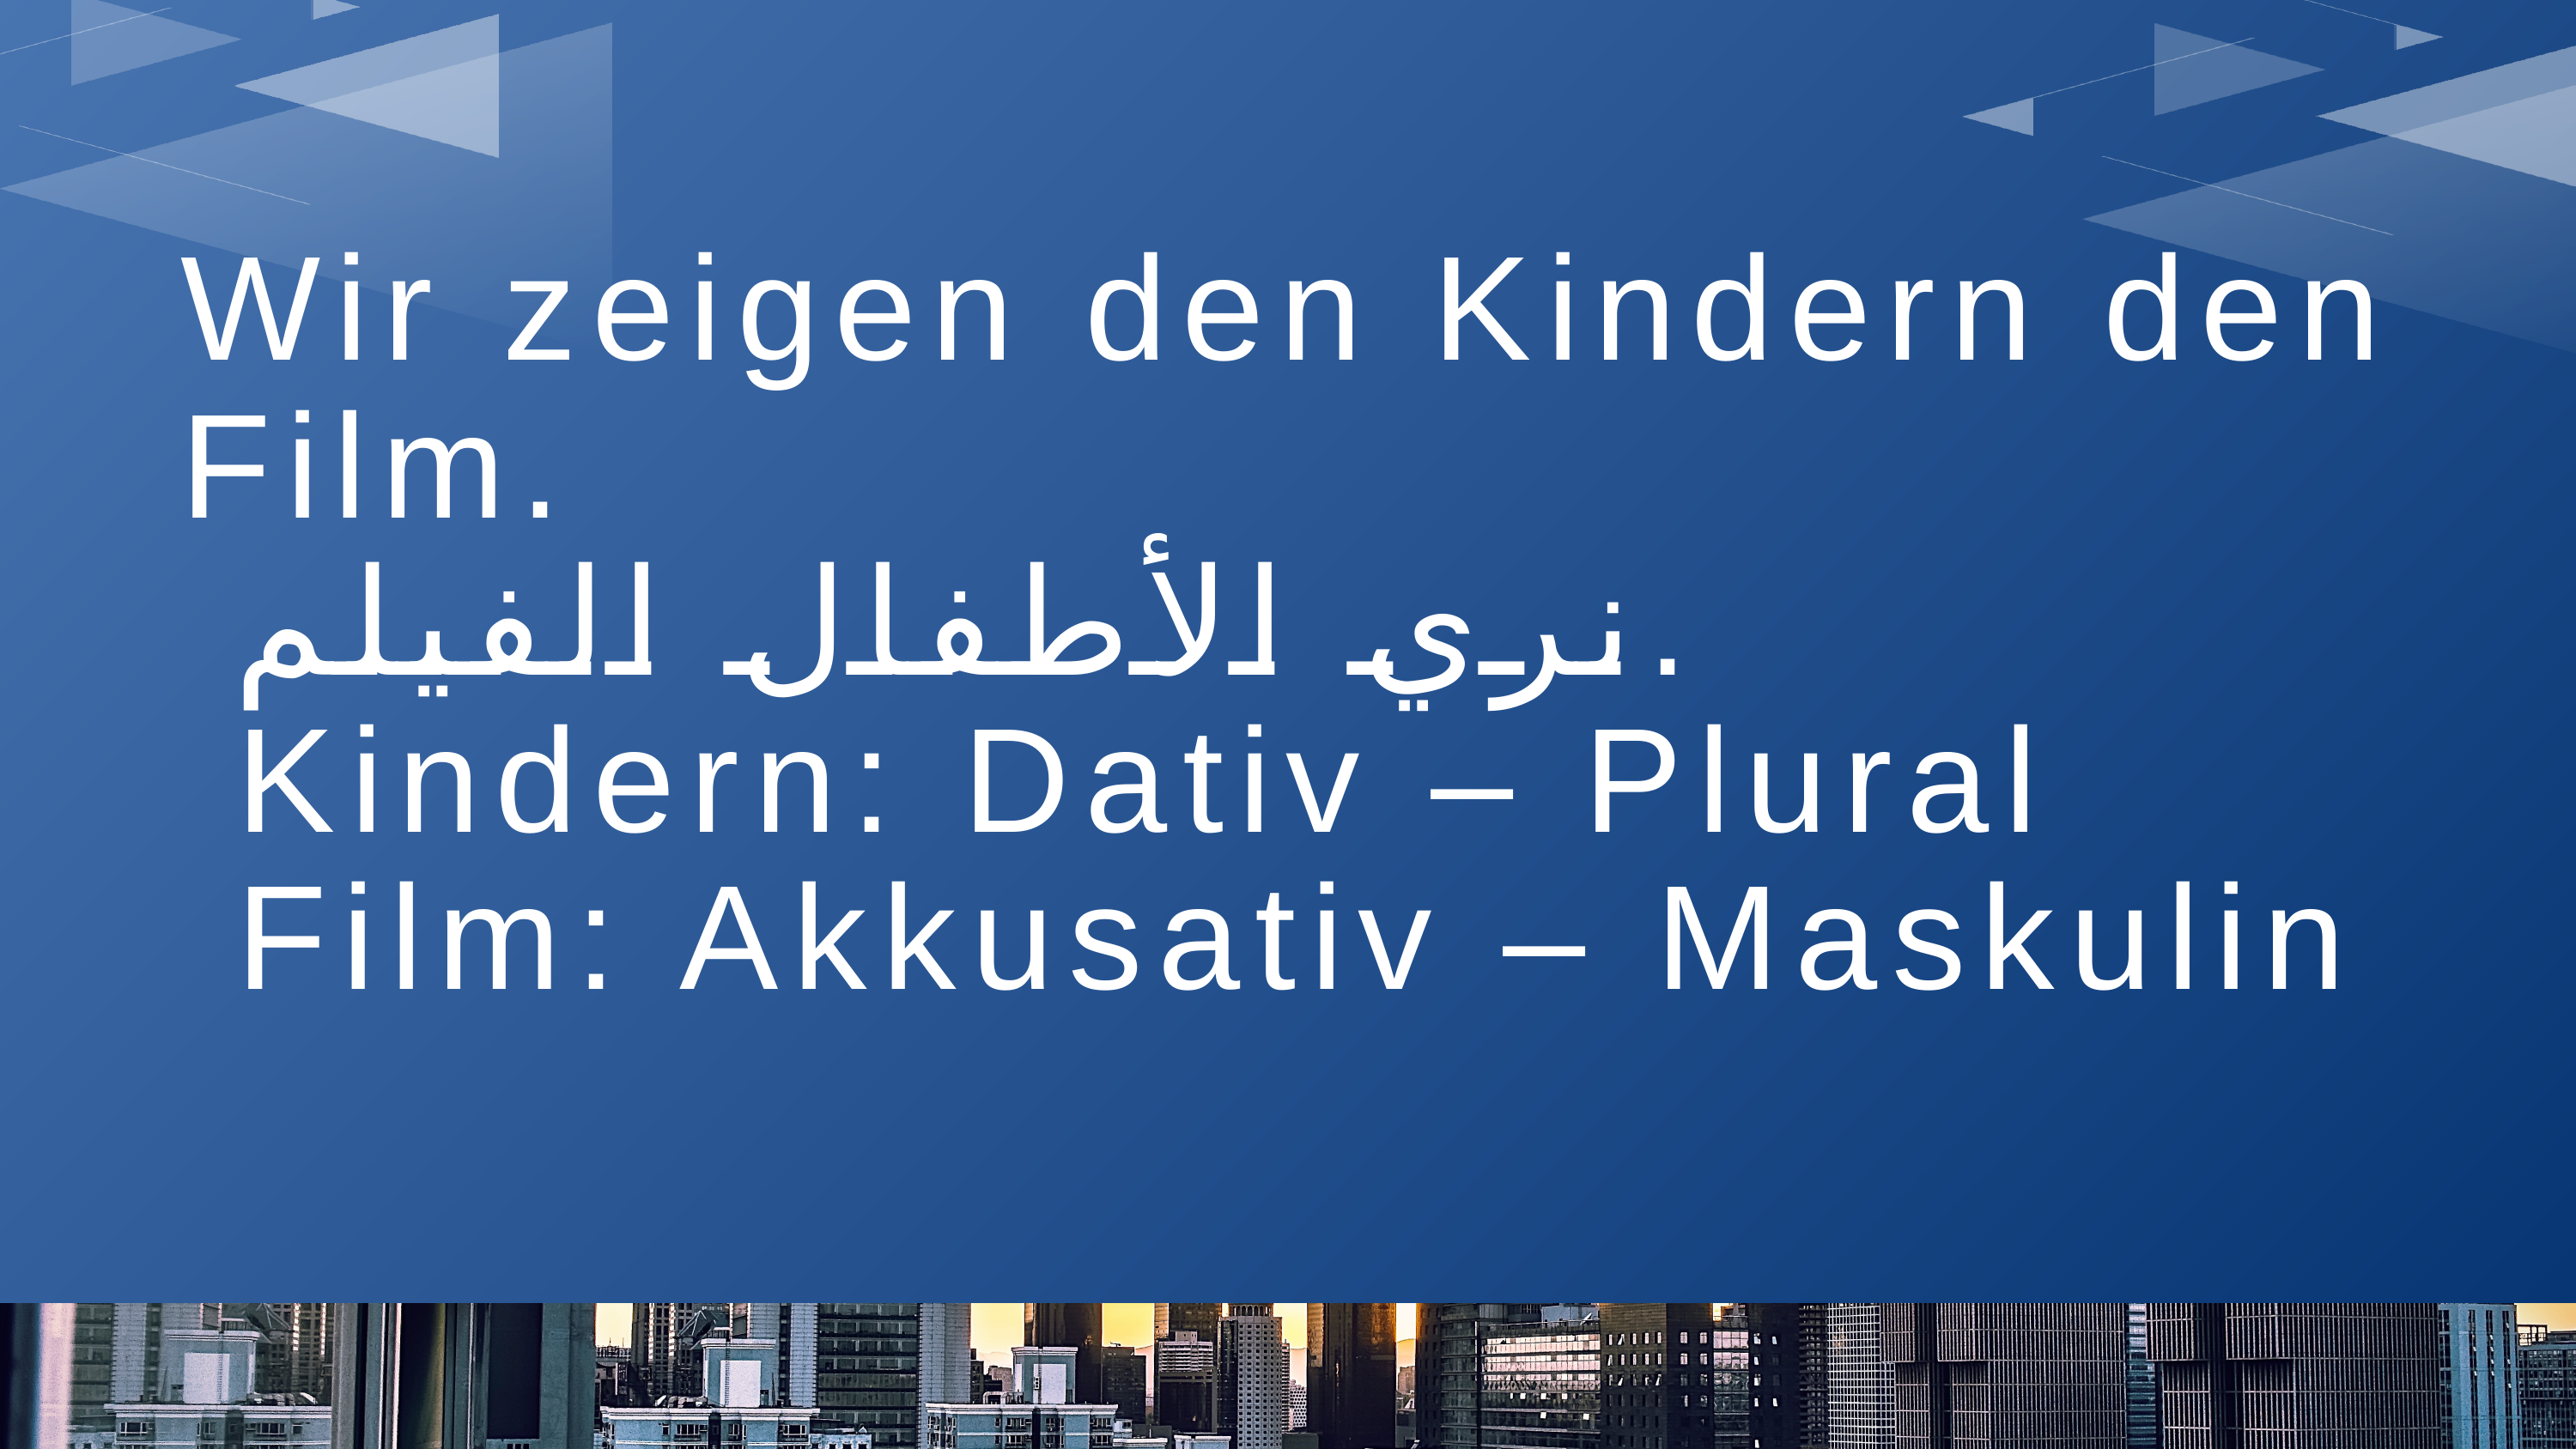

Wir zeigen den Kindern den Film.
 نري الأطفال الفيلم.
 Kindern: Dativ – Plural
 Film: Akkusativ – Maskulin